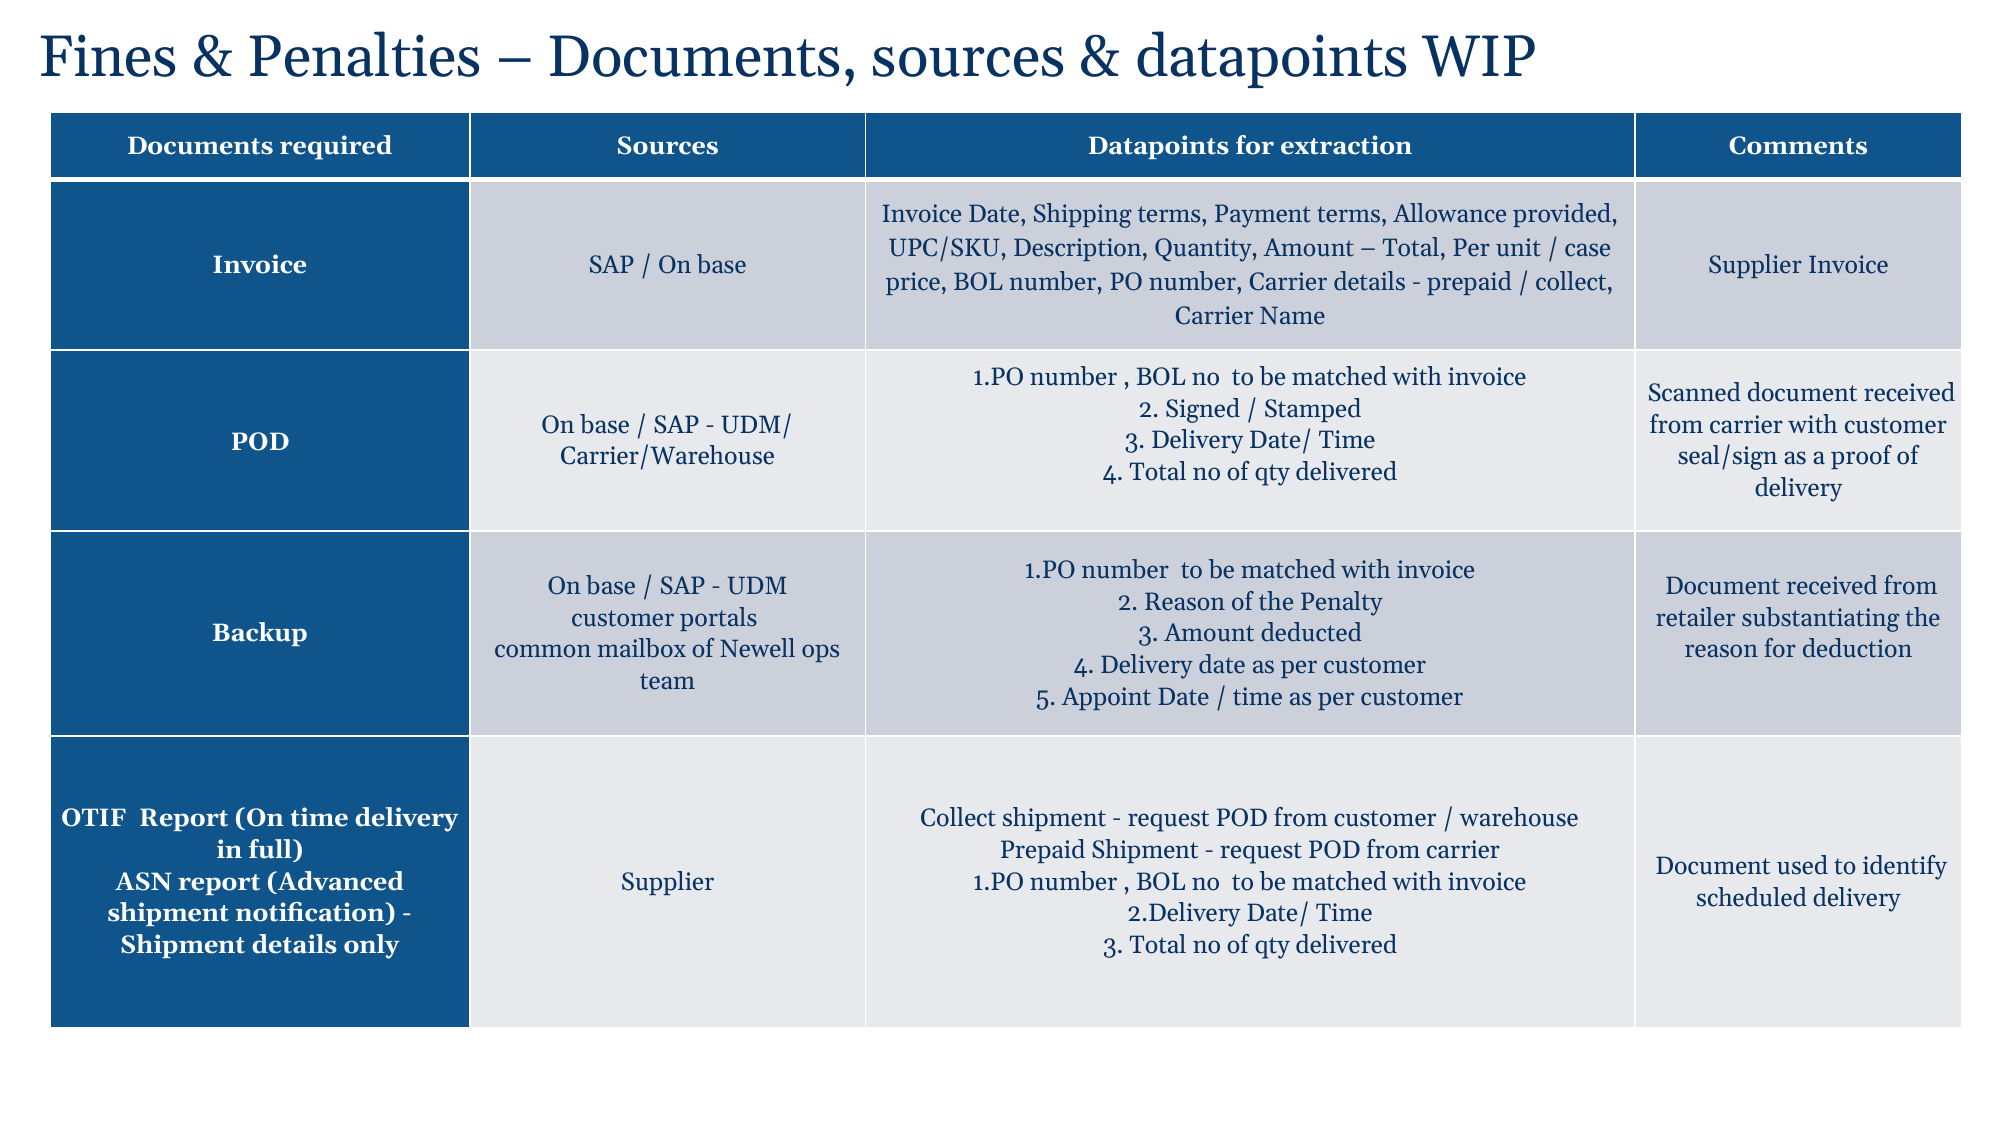

# Fines & Penalties – Documents, sources & datapoints WIP
| Documents required | Sources | Datapoints for extraction | Comments |
| --- | --- | --- | --- |
| Invoice | SAP / On base | Invoice Date, Shipping terms, Payment terms, Allowance provided, UPC/SKU, Description, Quantity, Amount – Total, Per unit / case price, BOL number, PO number, Carrier details - prepaid / collect, Carrier Name | Supplier Invoice |
| POD | On base / SAP - UDM/ Carrier/Warehouse | 1.PO number , BOL no to be matched with invoice 2. Signed / Stamped 3. Delivery Date/ Time 4. Total no of qty delivered | Scanned document received from carrier with customer seal/sign as a proof of delivery |
| Backup | On base / SAP - UDM customer portals common mailbox of Newell ops team | 1.PO number to be matched with invoice 2. Reason of the Penalty 3. Amount deducted 4. Delivery date as per customer 5. Appoint Date / time as per customer | Document received from retailer substantiating the reason for deduction |
| OTIF Report (On time delivery in full) ASN report (Advanced shipment notification) - Shipment details only | Supplier | Collect shipment - request POD from customer / warehouse Prepaid Shipment - request POD from carrier 1.PO number , BOL no to be matched with invoice 2.Delivery Date/ Time 3. Total no of qty delivered | Document used to identify scheduled delivery |